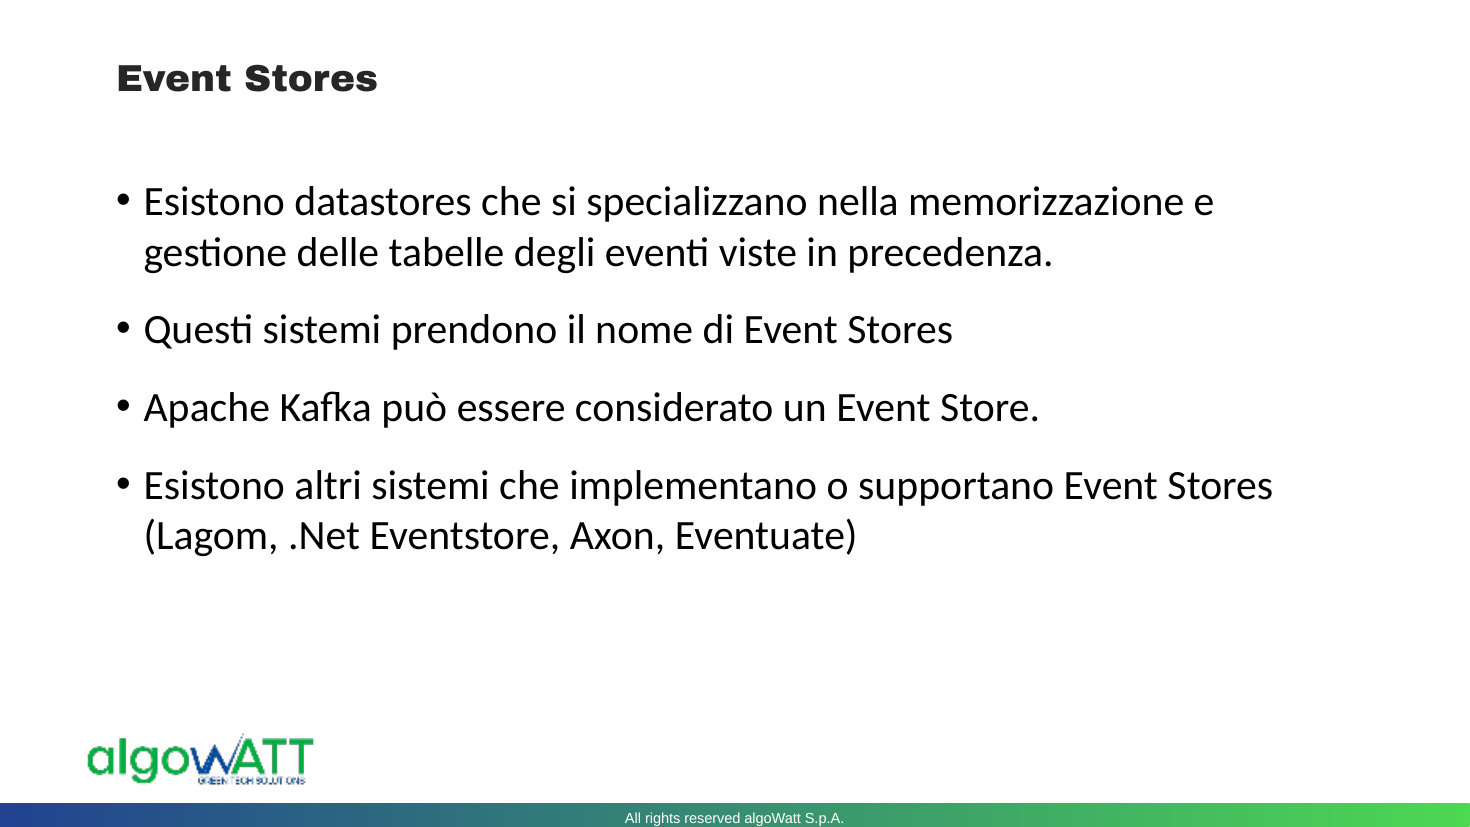

# Event Stores
Esistono datastores che si specializzano nella memorizzazione e gestione delle tabelle degli eventi viste in precedenza.
Questi sistemi prendono il nome di Event Stores
Apache Kafka può essere considerato un Event Store.
Esistono altri sistemi che implementano o supportano Event Stores (Lagom, .Net Eventstore, Axon, Eventuate)
All rights reserved algoWatt S.p.A.